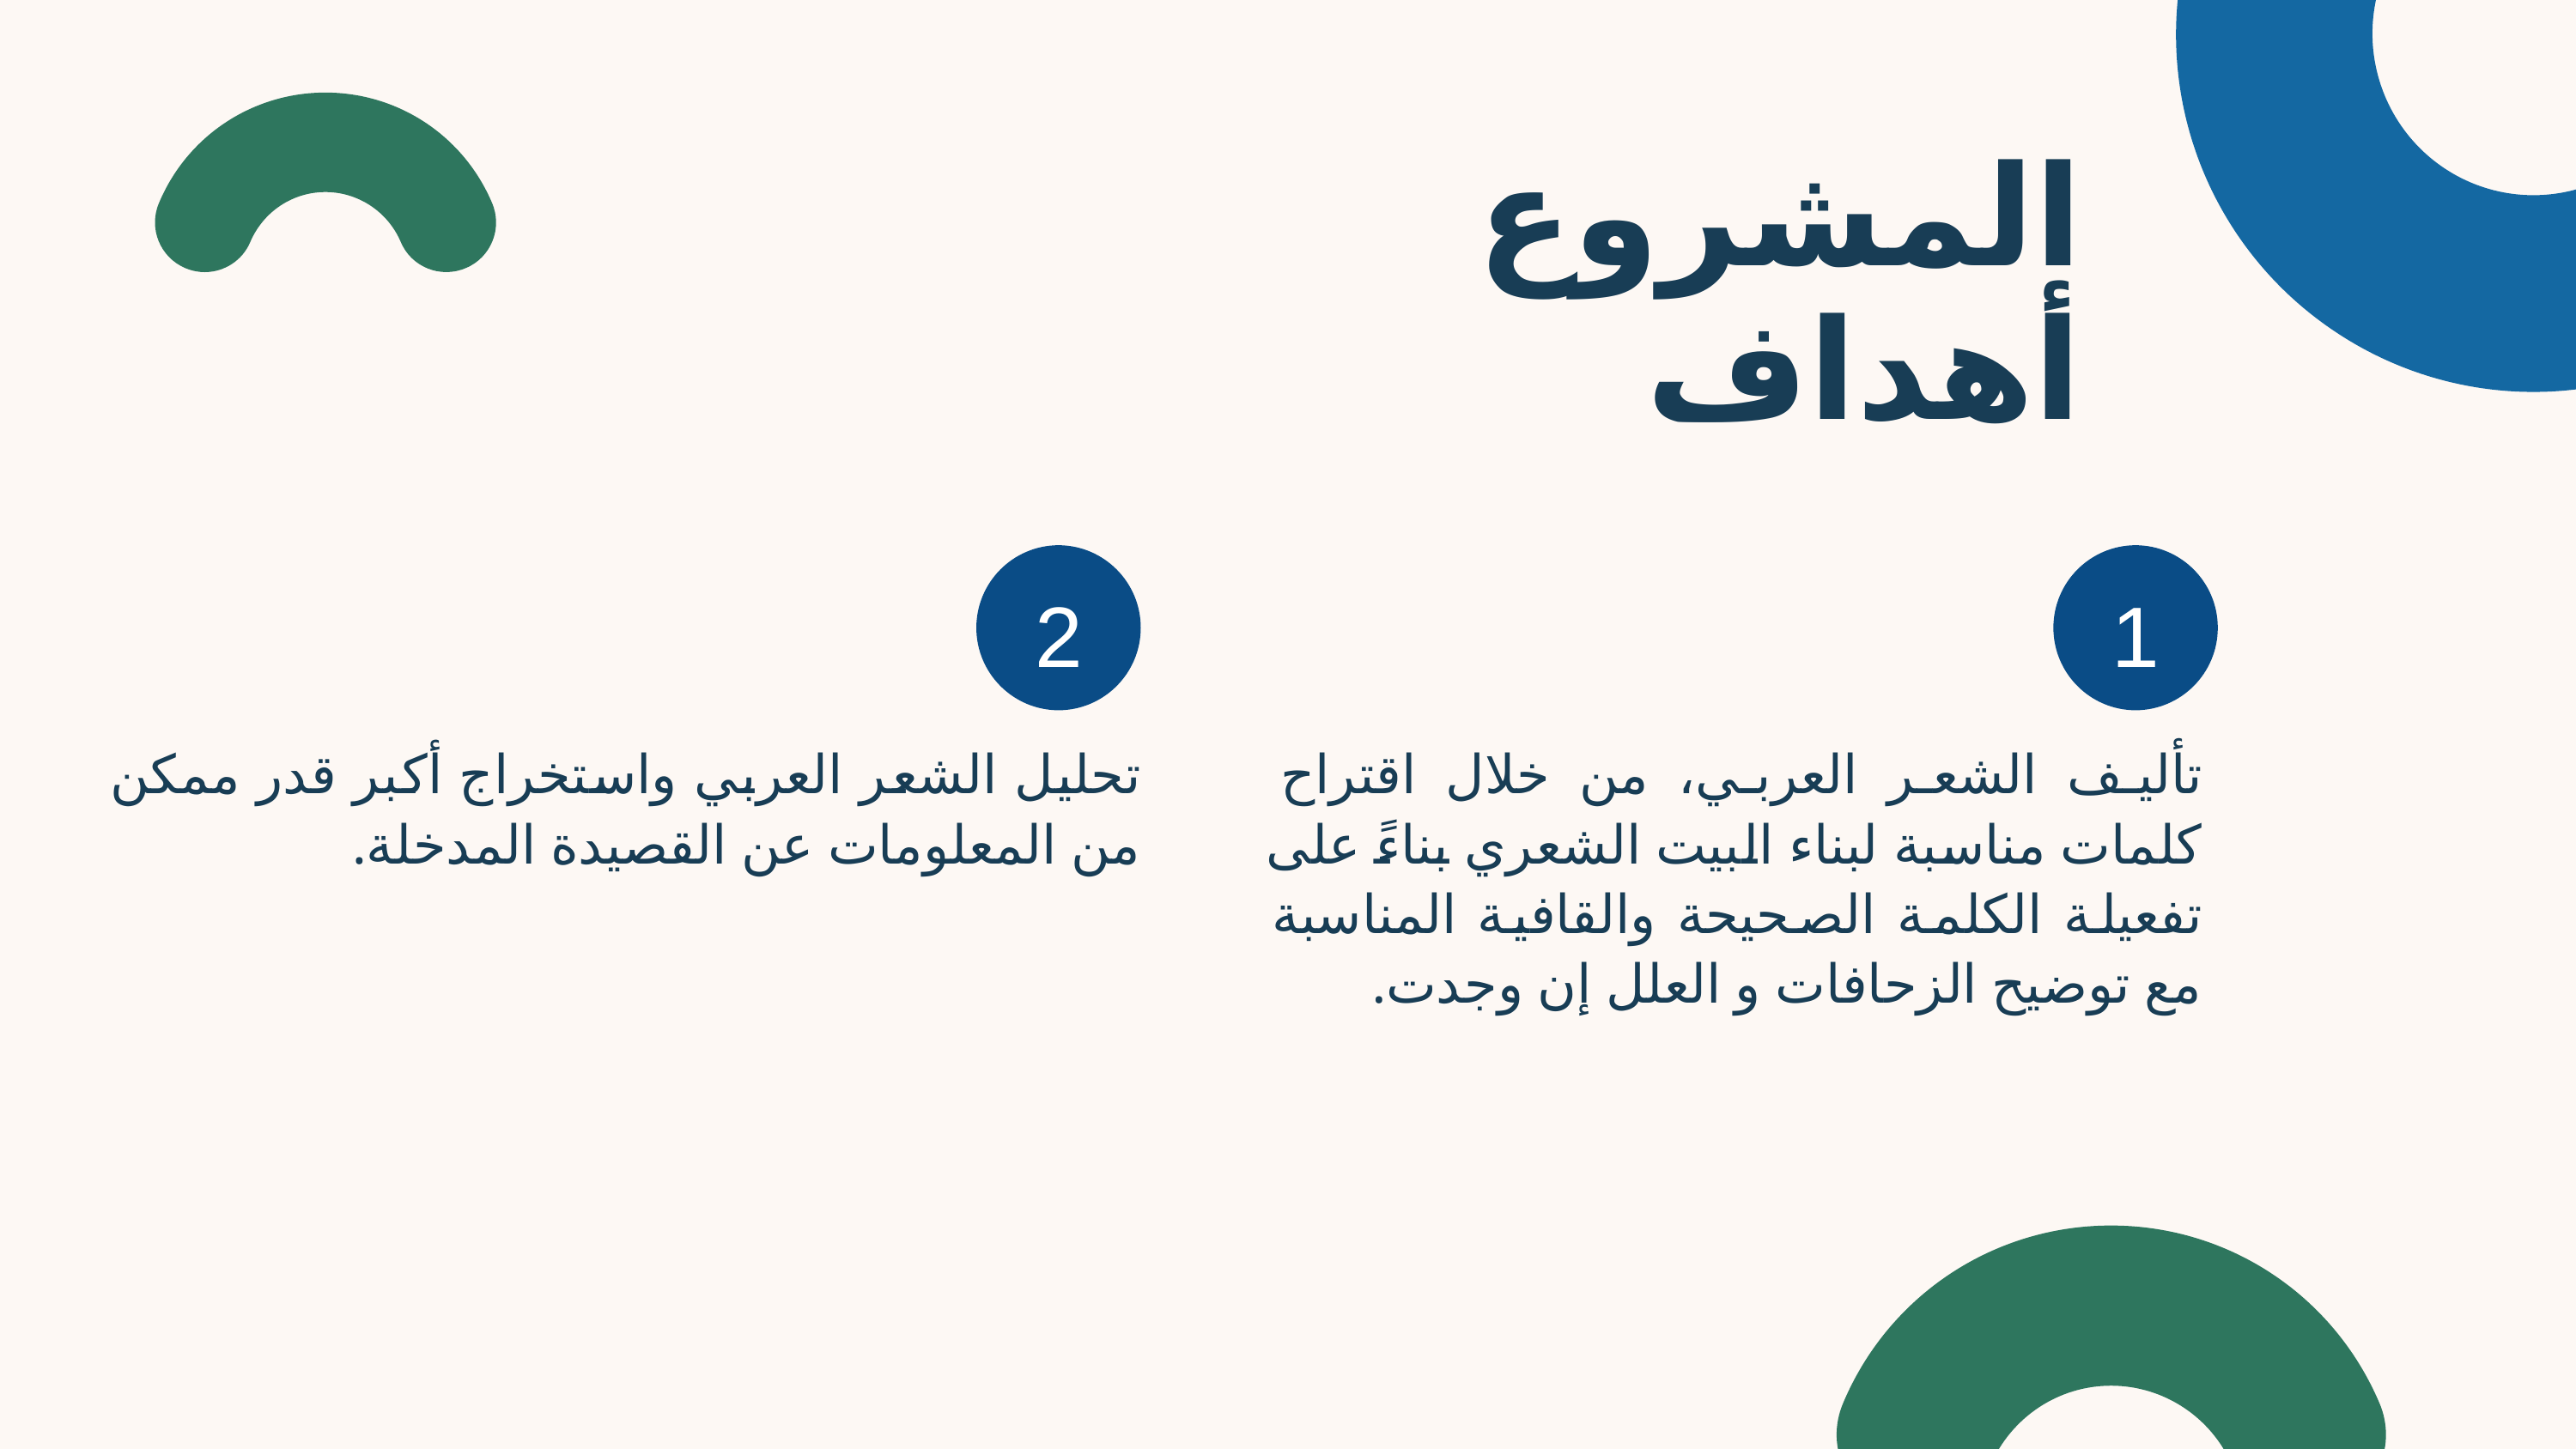

المشروع أهداف

2
1

تحليل الشعر العربي واستخراج أكبر قدر ممكن من المعلومات عن القصيدة المدخلة.

تأليف الشعر العربي، من خلال اقتراح كلمات مناسبة لبناء البيت الشعري بناءً على تفعيلة الكلمة الصحيحة والقافية المناسبة مع توضيح الزحافات و العلل إن وجدت.